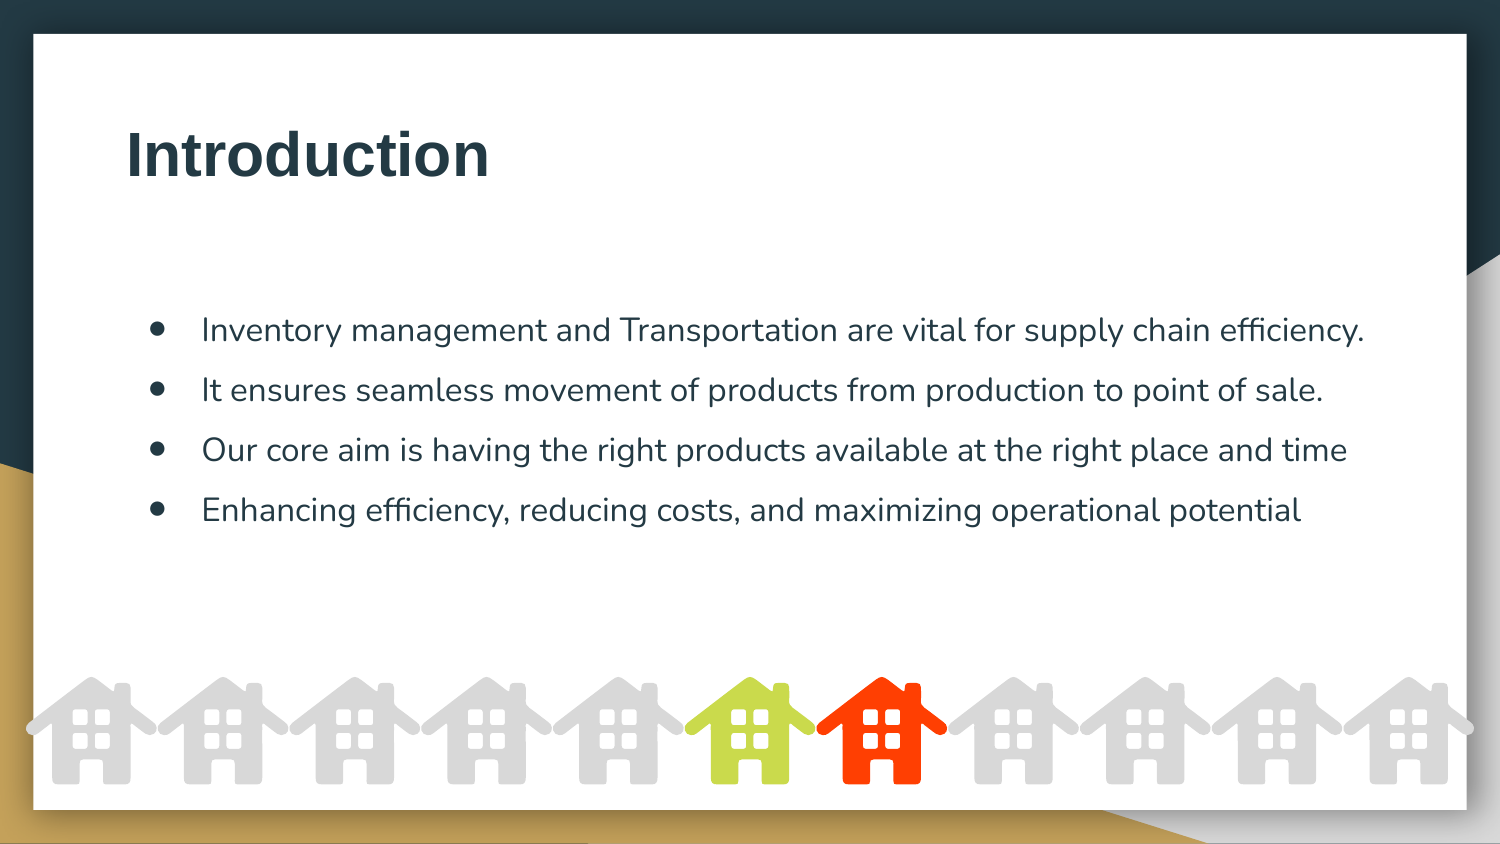

# Introduction
Inventory management and Transportation are vital for supply chain efficiency.
It ensures seamless movement of products from production to point of sale.
Our core aim is having the right products available at the right place and time
Enhancing efficiency, reducing costs, and maximizing operational potential